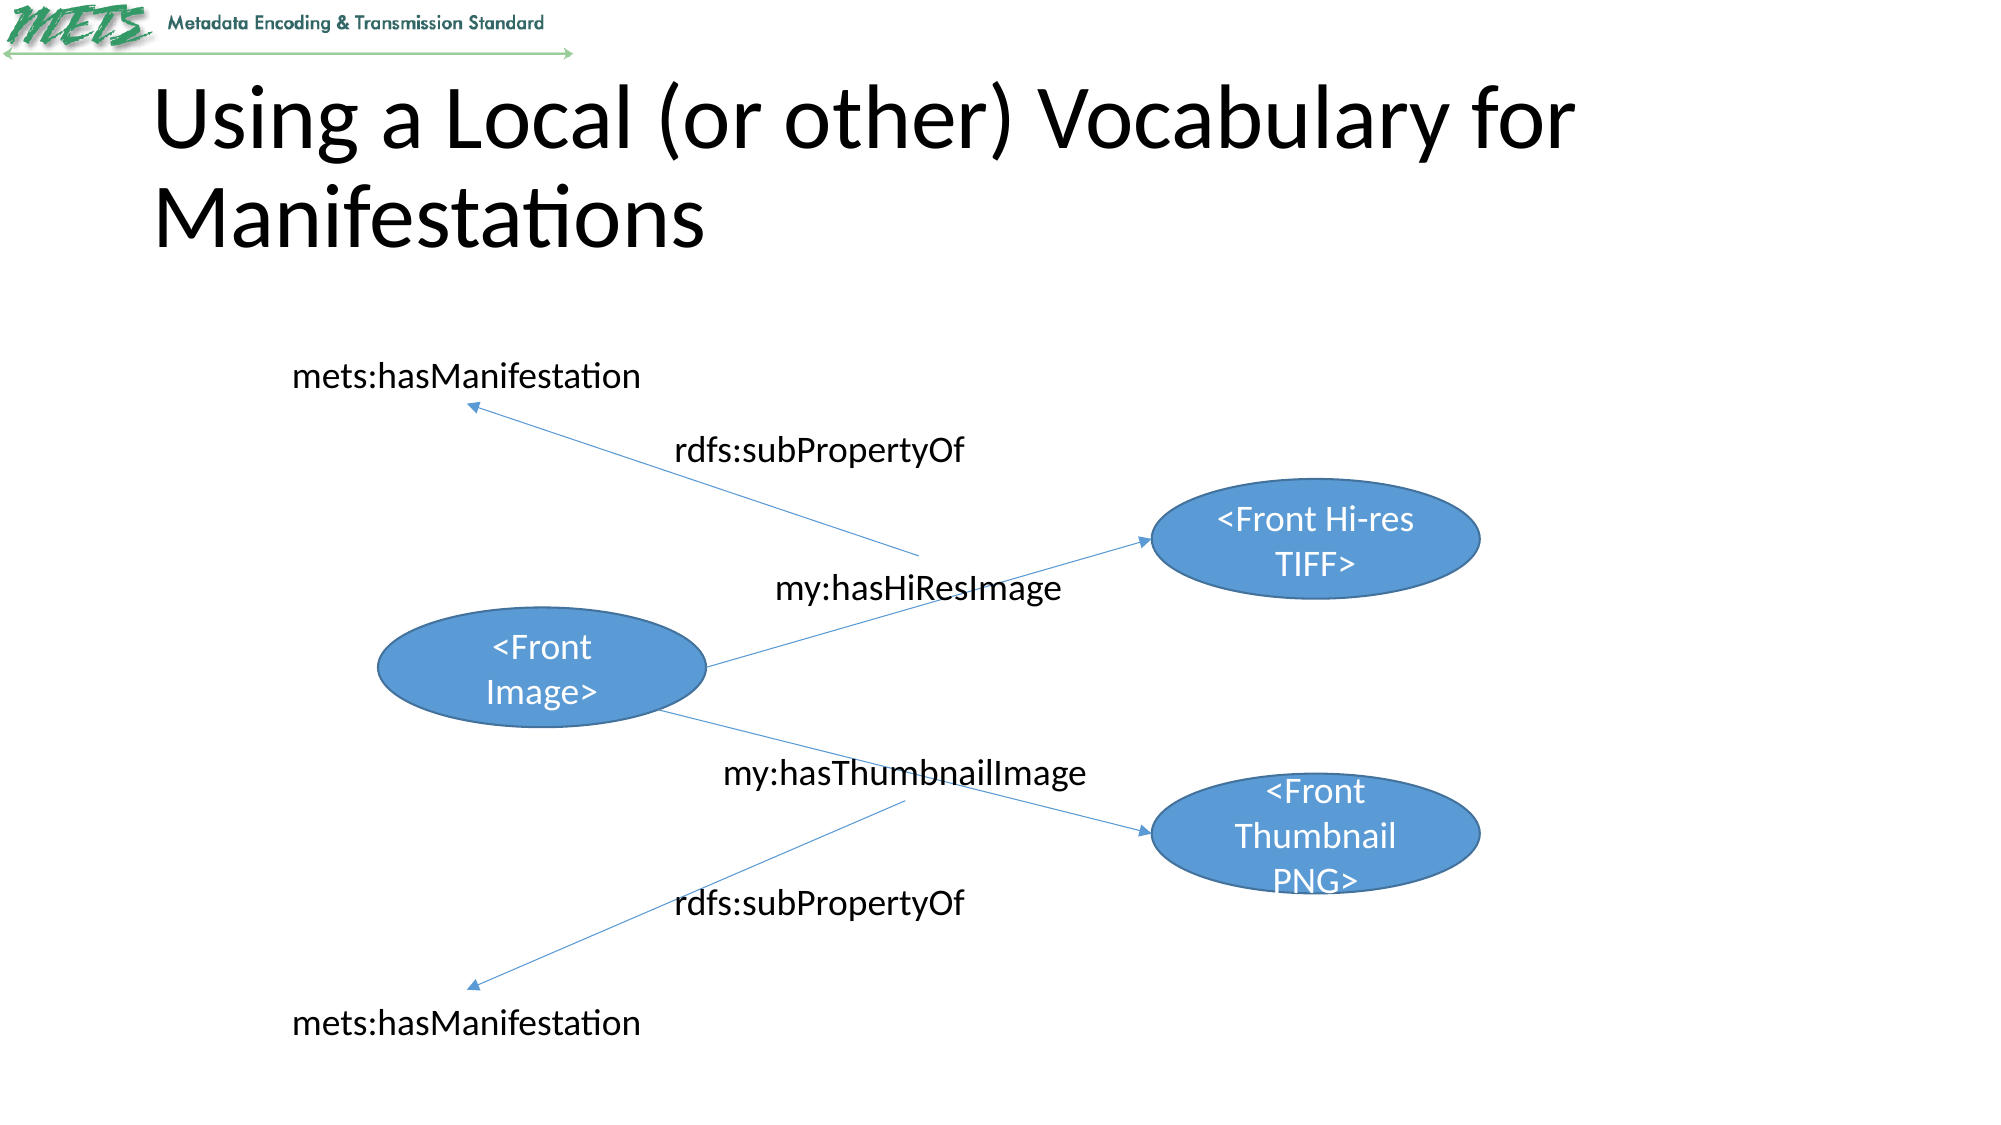

# Using a Local (or other) Vocabulary for Manifestations
mets:hasManifestation
rdfs:subPropertyOf
<Front Hi-res TIFF>
my:hasHiResImage
<Front Image>
my:hasThumbnailImage
<Front Thumbnail PNG>
rdfs:subPropertyOf
mets:hasManifestation